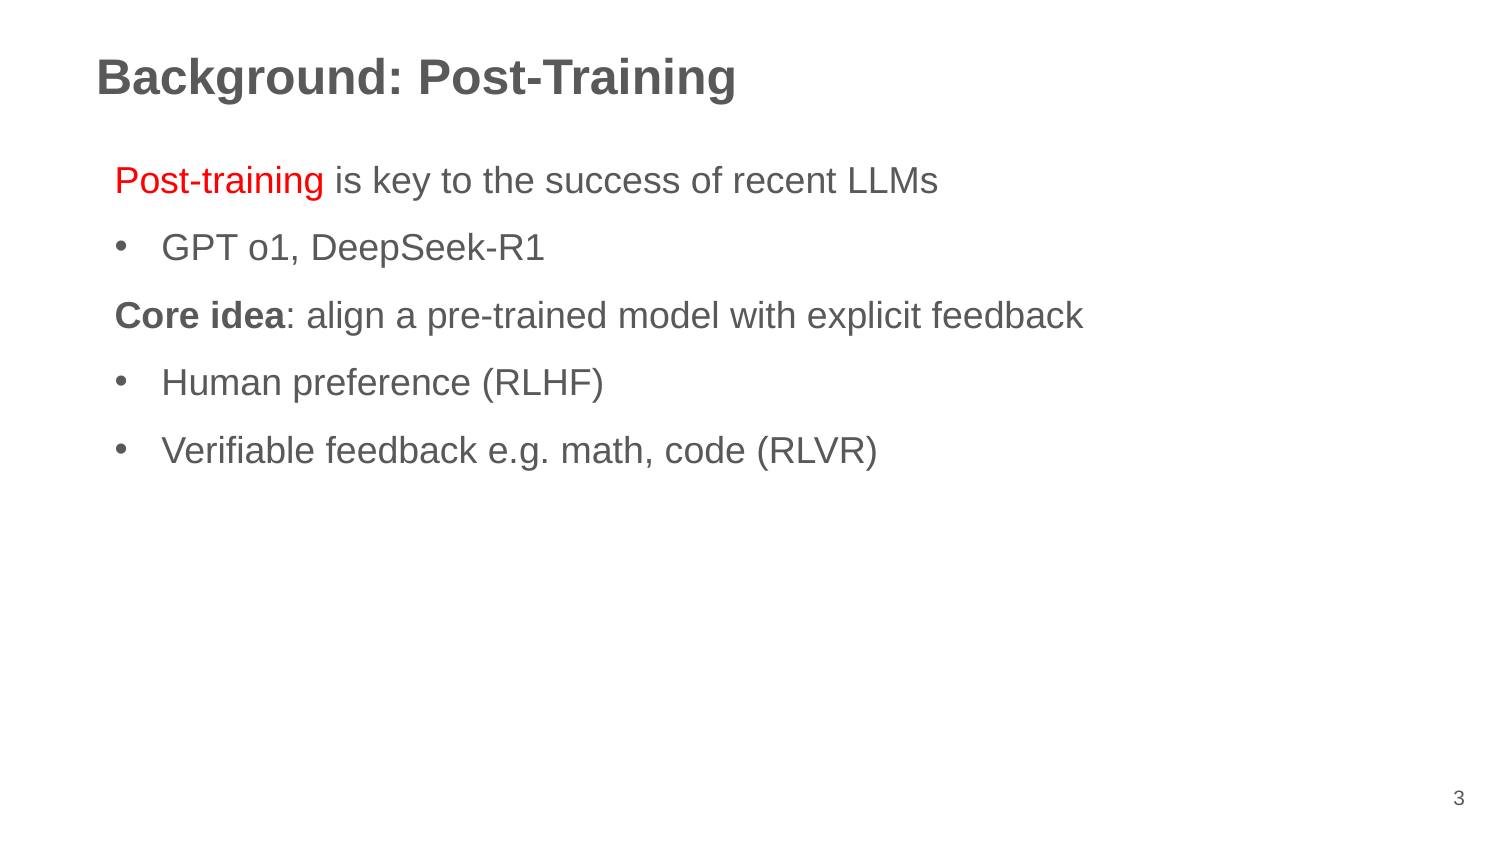

Background: Post-Training
Post-training is key to the success of recent LLMs
GPT o1, DeepSeek-R1
Core idea: align a pre-trained model with explicit feedback
Human preference (RLHF)
Verifiable feedback e.g. math, code (RLVR)
3